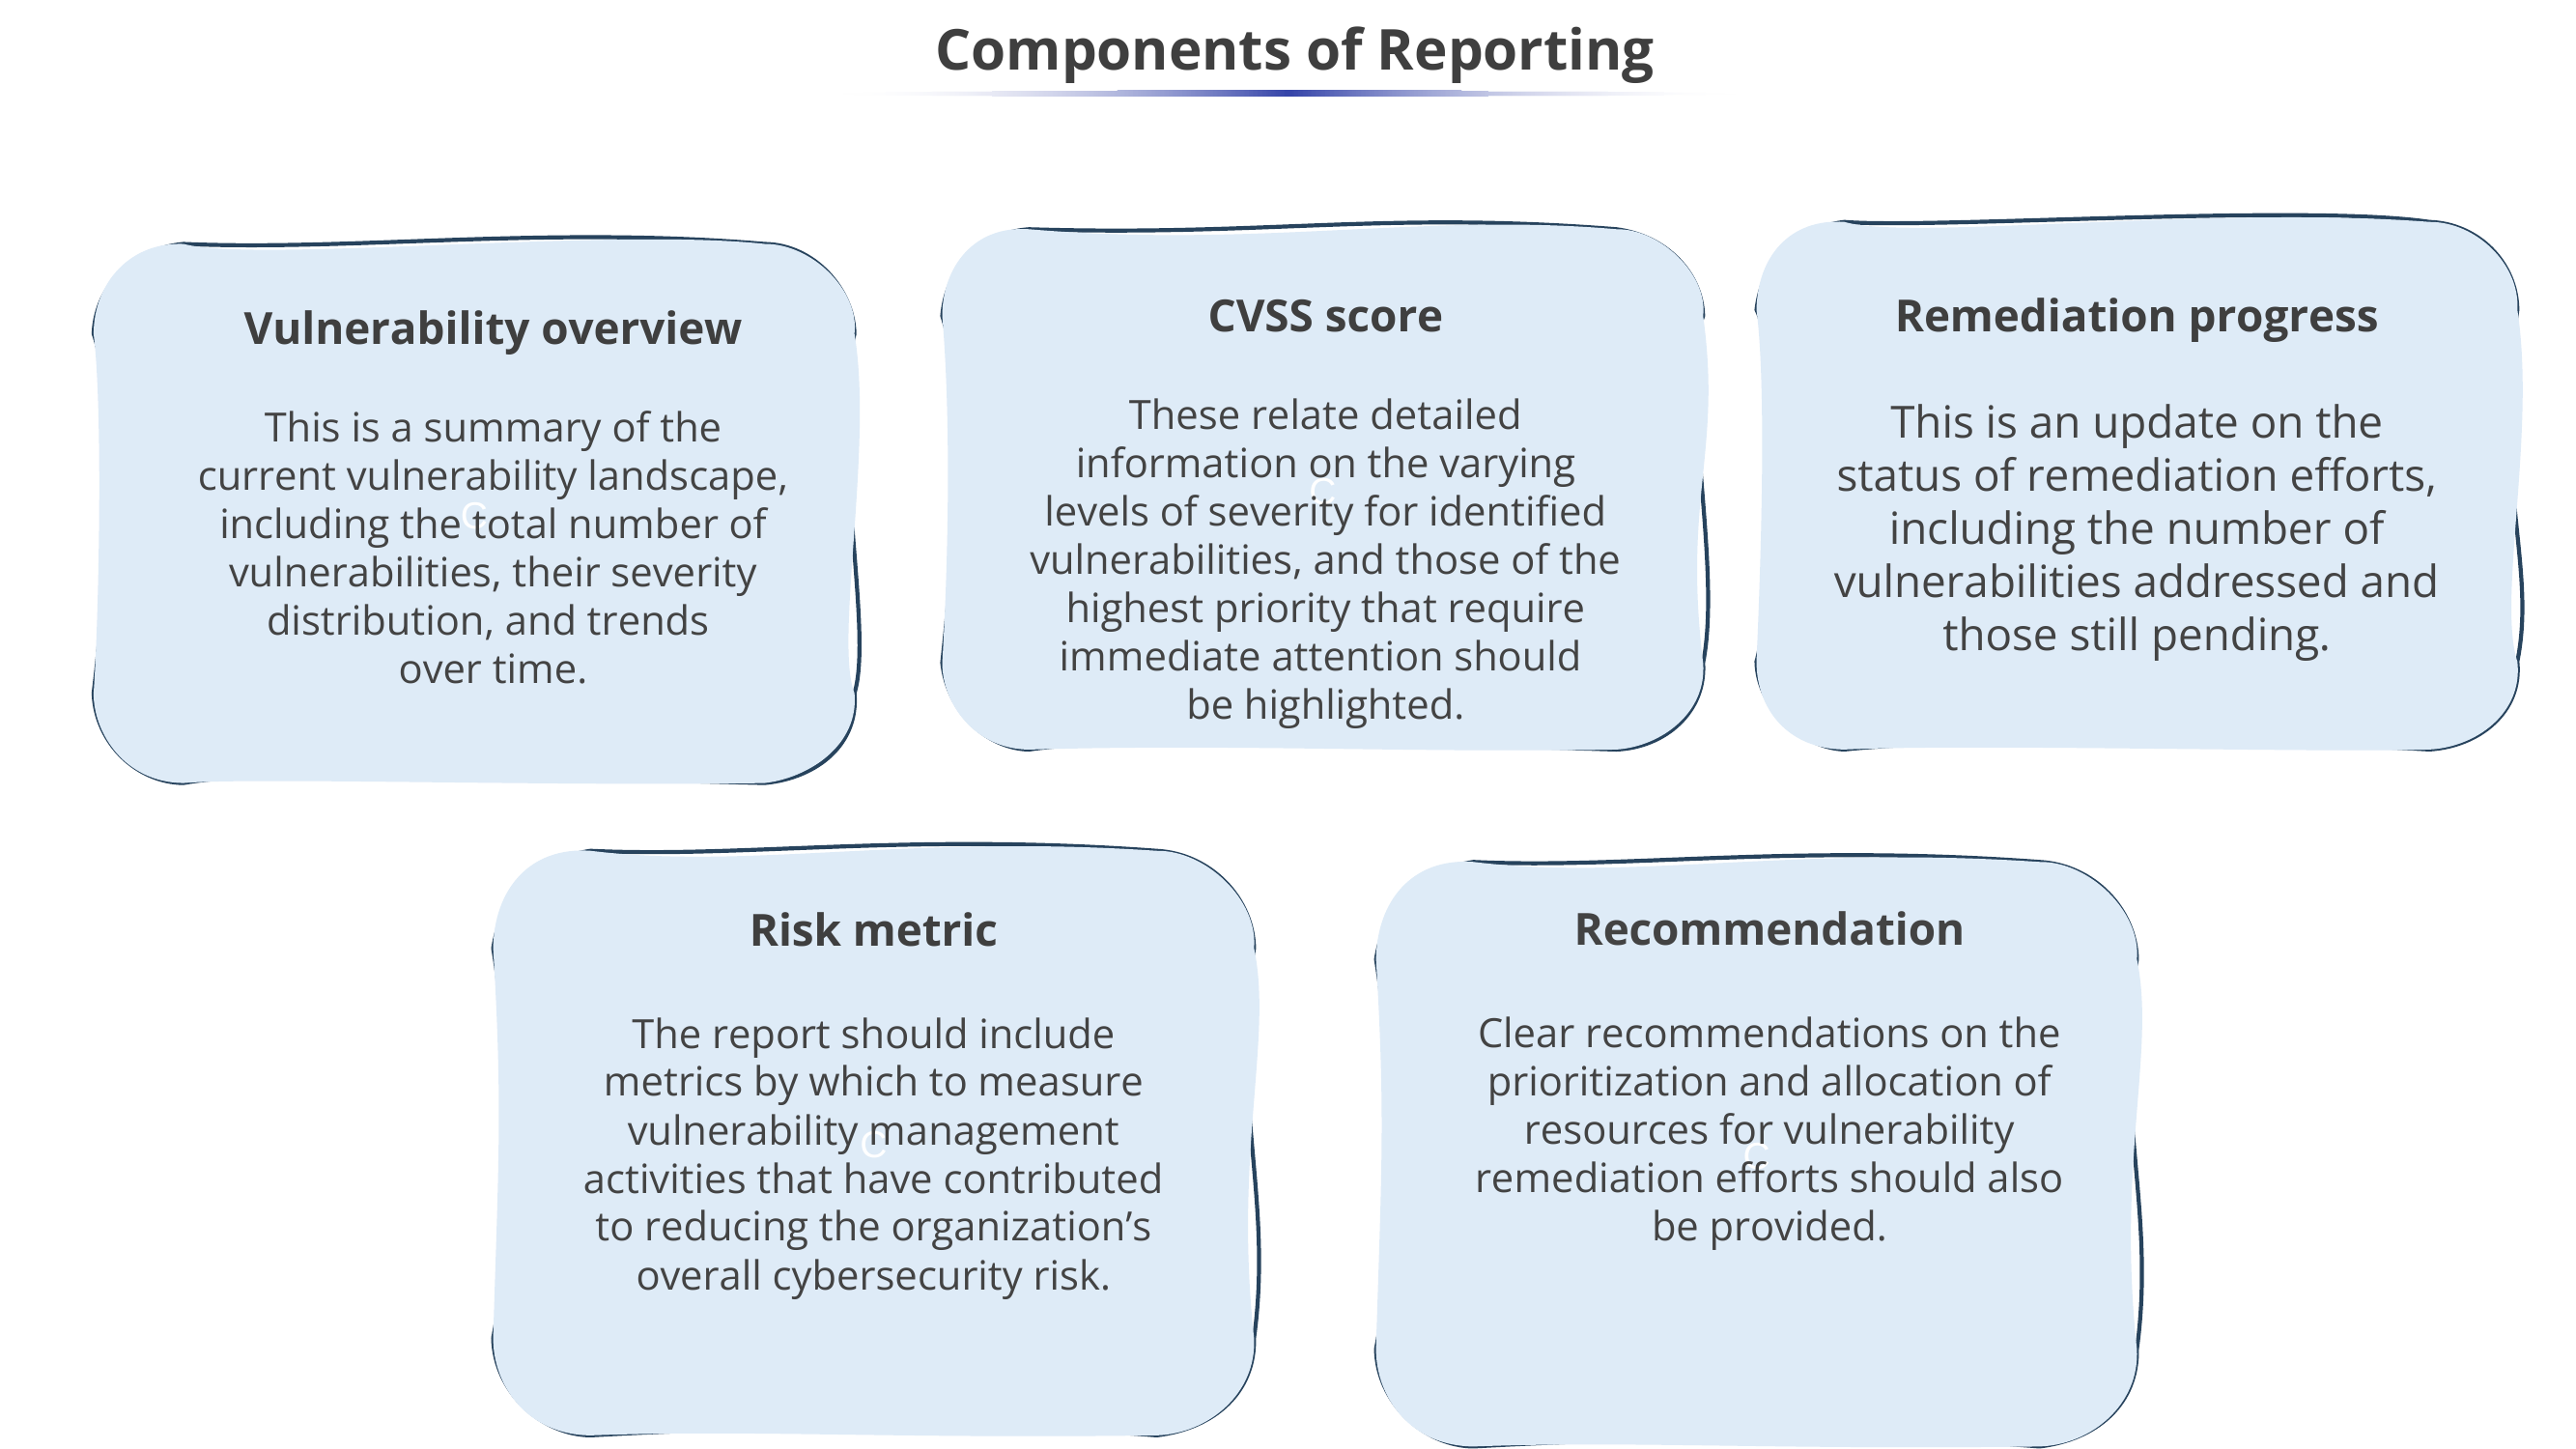

# Components of Reporting

C
C
Remediation progress

This is an update on the status of remediation efforts, including the number of vulnerabilities addressed and those still pending.

CVSS score

These relate detailed information on the varying levels of severity for identified vulnerabilities, and those of the highest priority that require immediate attention should
be highlighted.

Vulnerability overview

This is a summary of the current vulnerability landscape, including the total number of vulnerabilities, their severity distribution, and trends
over time.

C
C
Recommendation

Clear recommendations on the prioritization and allocation of resources for vulnerability remediation efforts should also be provided.

Risk metric

The report should include metrics by which to measure vulnerability management activities that have contributed to reducing the organization’s overall cybersecurity risk.